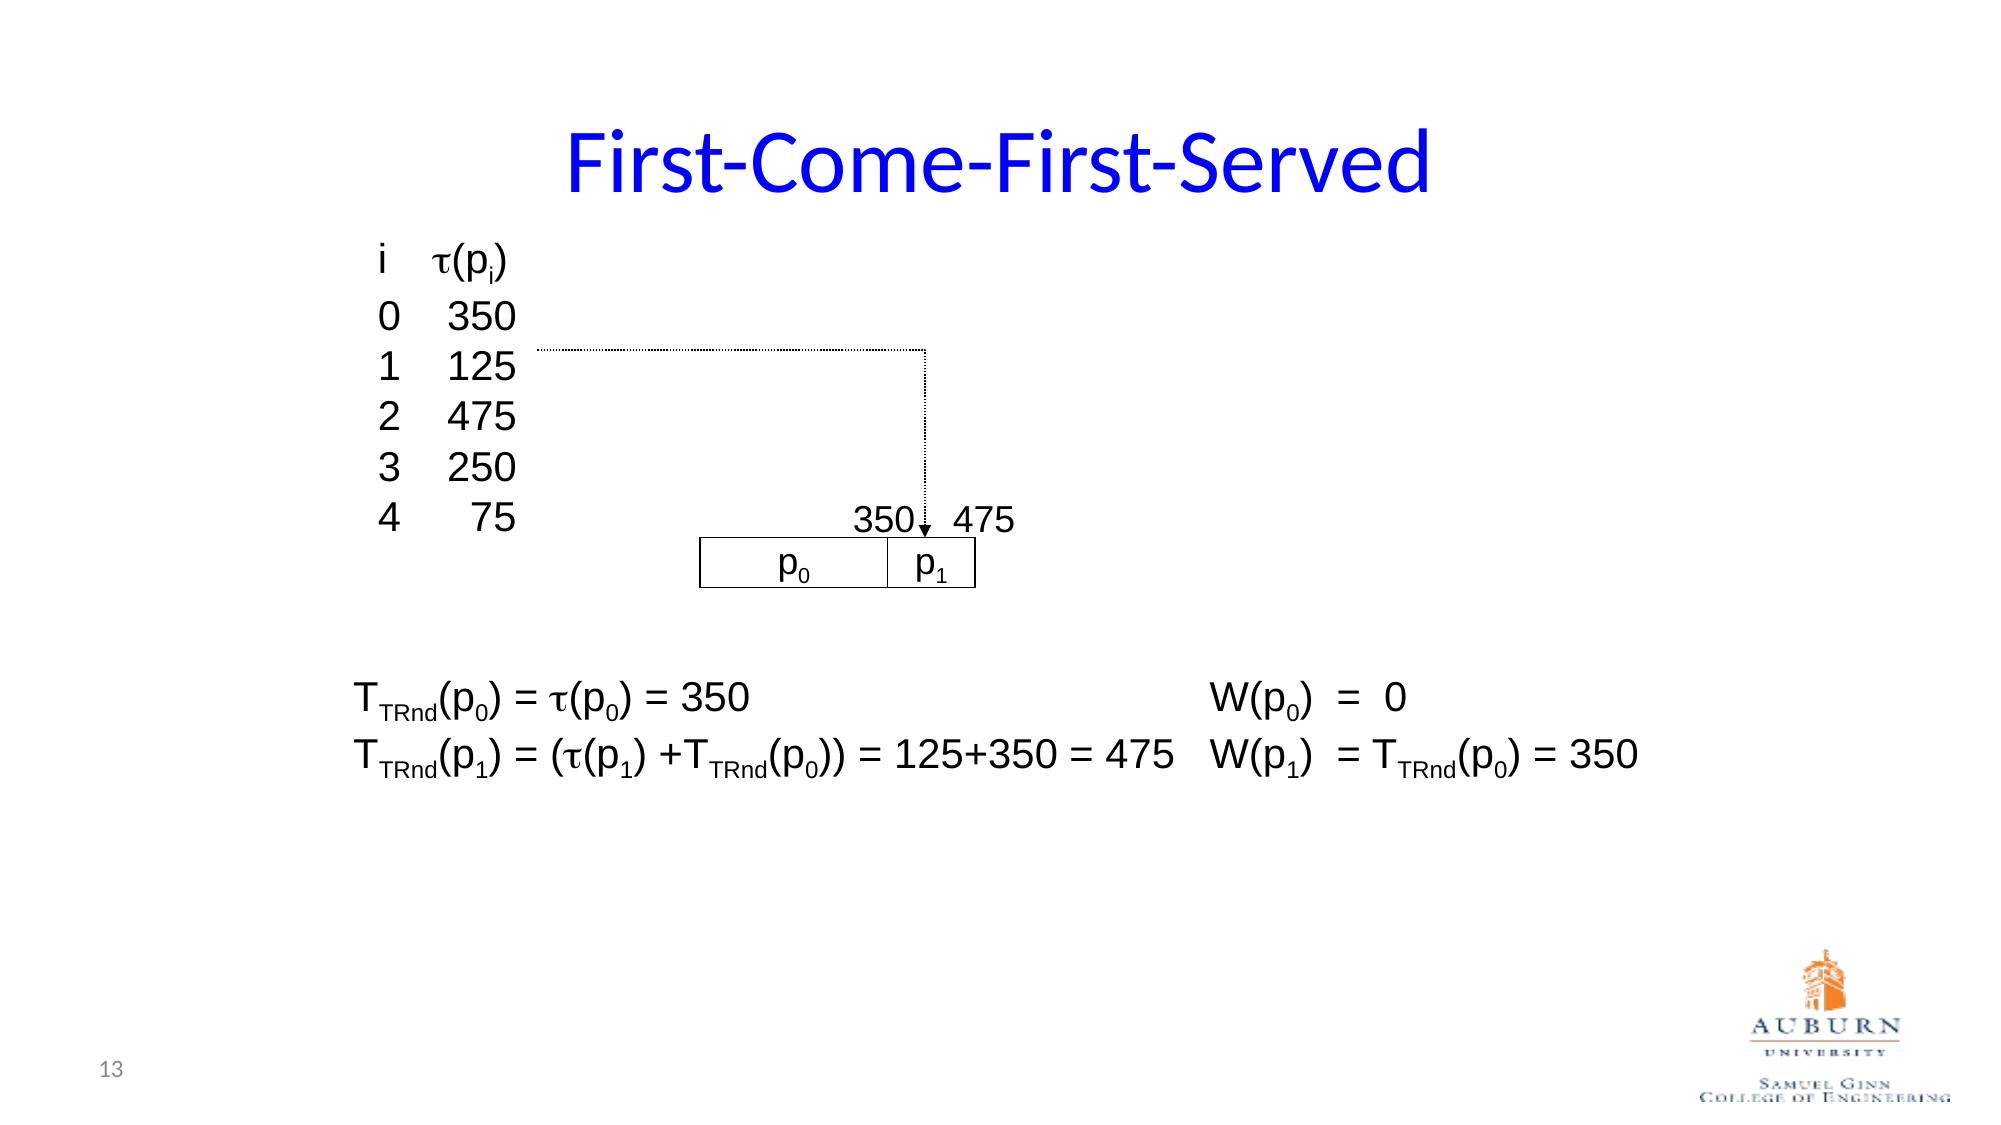

First-Come-First-Served
i    τ(pi)
0    350
1    125
2    475
3    250
4      75

350
475
p0
p1
TTRnd(p0) = τ(p0) = 350
TTRnd(p1) = (τ(p1) +TTRnd(p0)) = 125+350 = 475
W(p0)  =  0
W(p1)  = TTRnd(p0) = 350
13